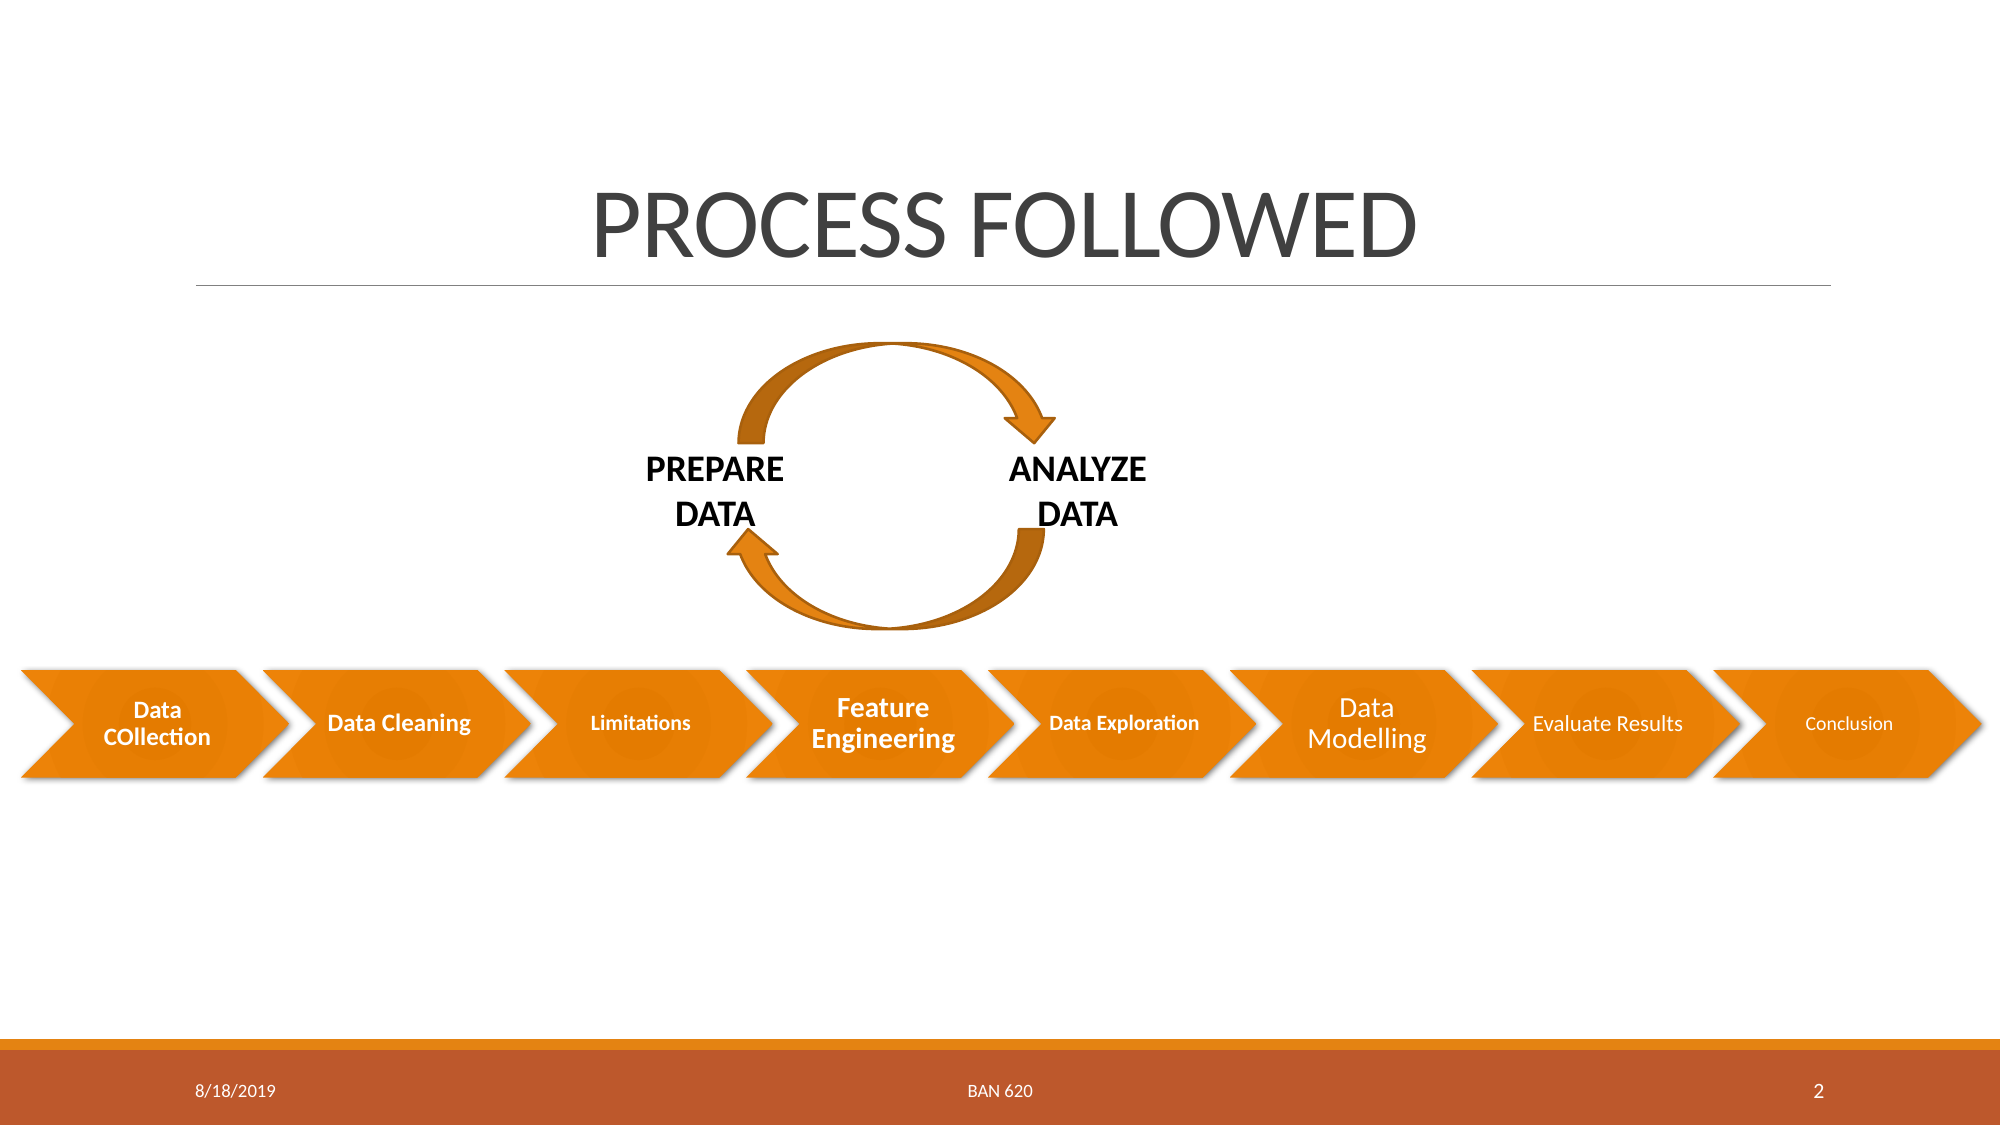

# PROCESS FOLLOWED
Data COllection
Data Cleaning
Limitations
Feature Engineering
Data Exploration
Data Modelling
Evaluate Results
Conclusion

PREPARE DATA
ANALYZE DATA

8/18/2019
BAN 620
2